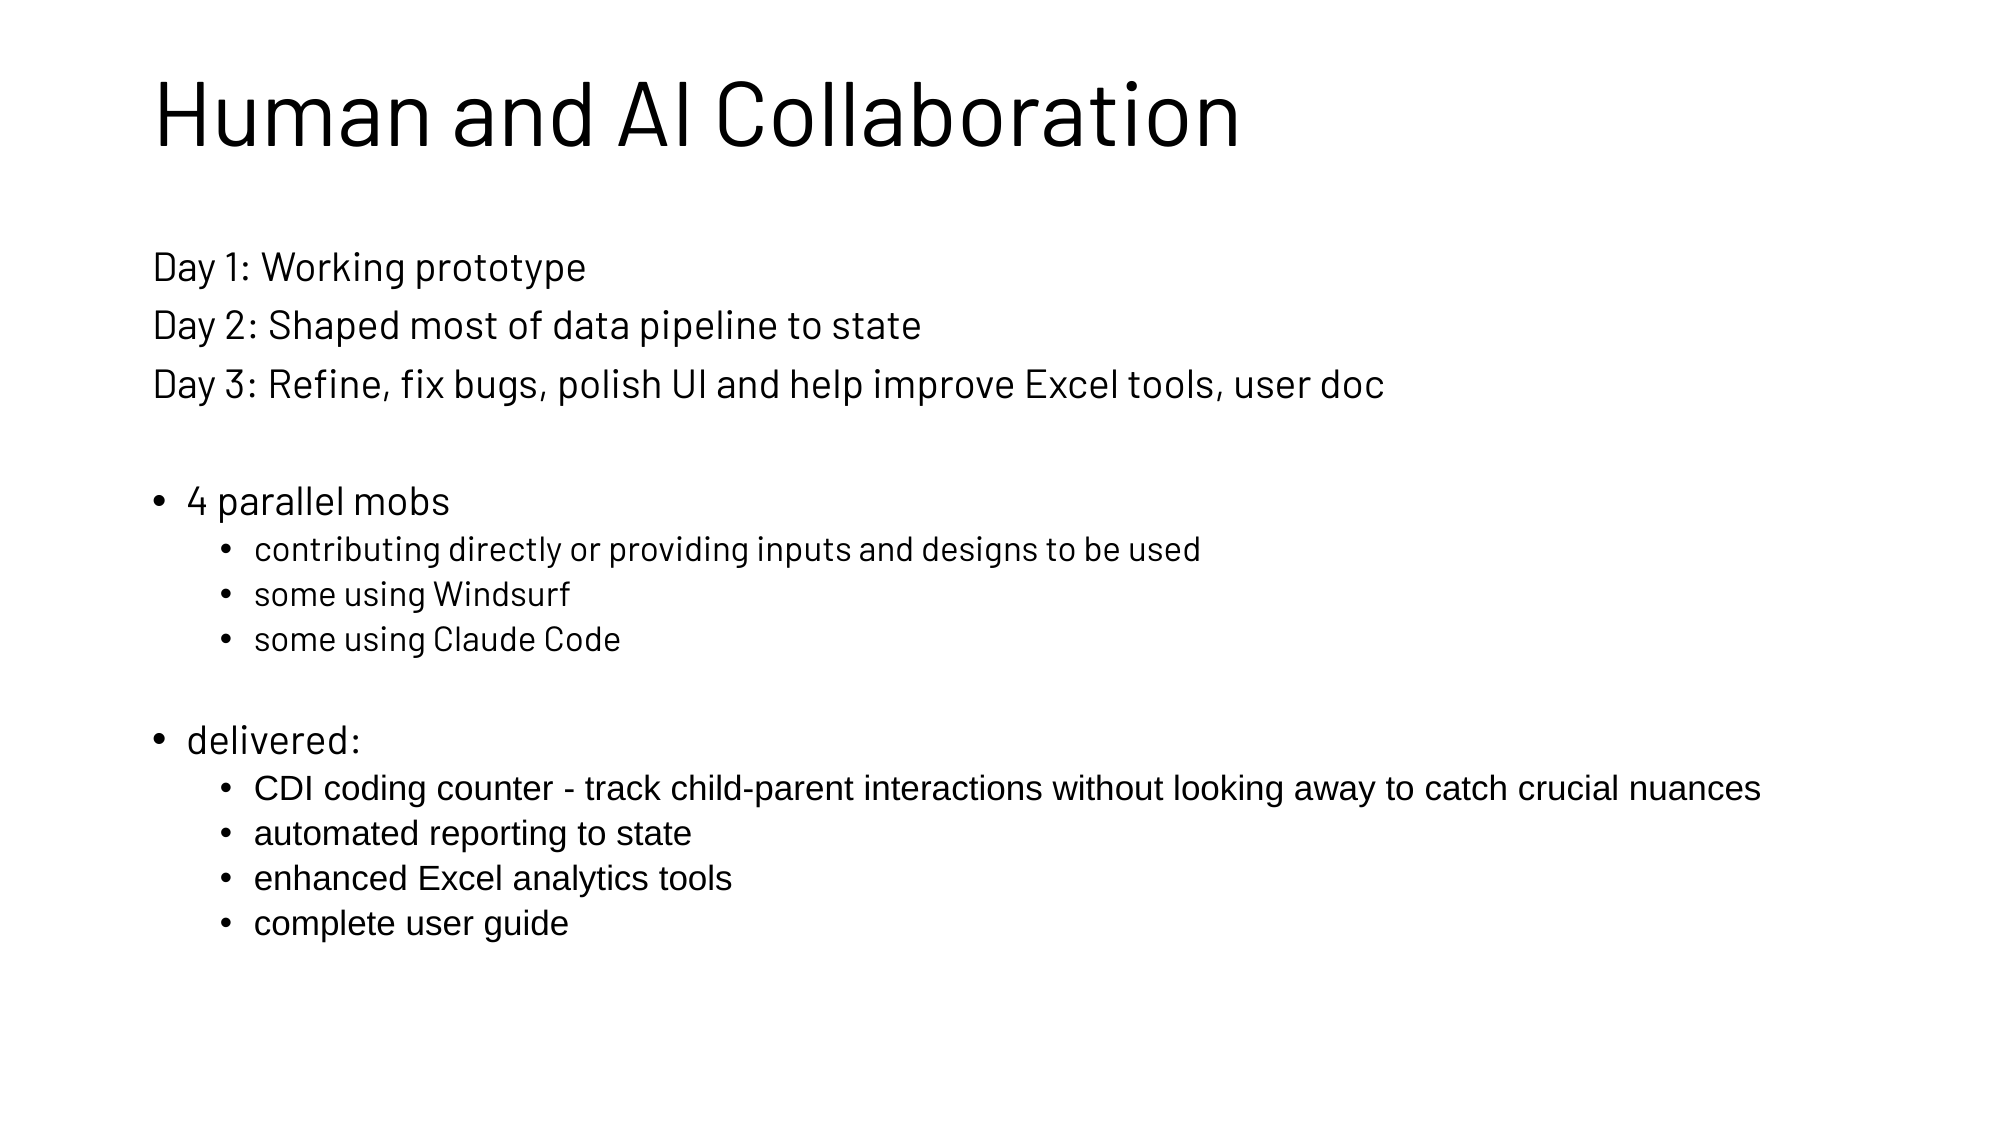

Human and AI Collaboration
Day 1: Working prototype
Day 2: Shaped most of data pipeline to state
Day 3: Refine, fix bugs, polish UI and help improve Excel tools, user doc

4 parallel mobs
contributing directly or providing inputs and designs to be used
some using Windsurf
some using Claude Code

delivered:
CDI coding counter - track child-parent interactions without looking away to catch crucial nuances
automated reporting to state
enhanced Excel analytics tools
complete user guide